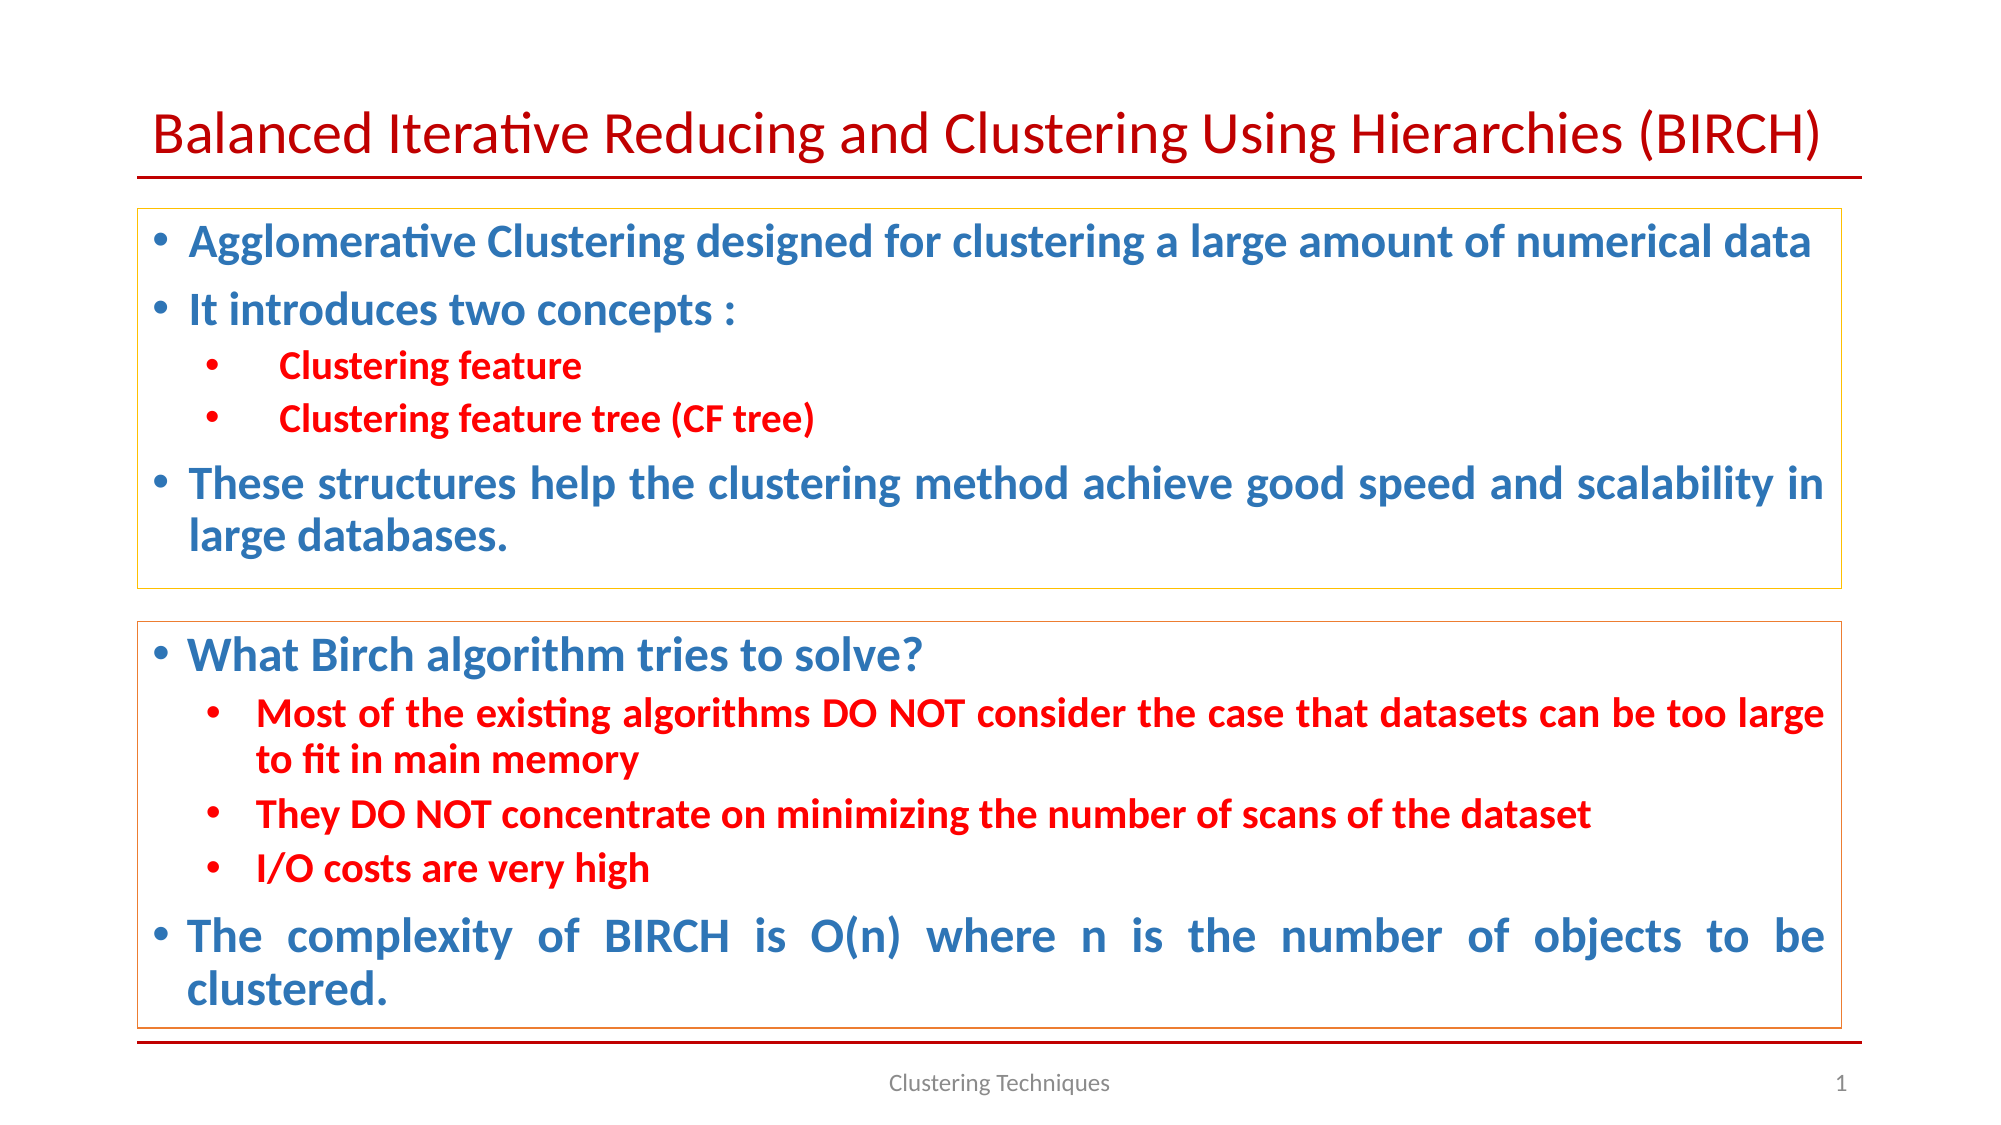

# Balanced Iterative Reducing and Clustering Using Hierarchies (BIRCH)
Agglomerative Clustering designed for clustering a large amount of numerical data
It introduces two concepts :
  Clustering feature
  Clustering feature tree (CF tree)
These structures help the clustering method achieve good speed and scalability in large databases.
What Birch algorithm tries to solve?
Most of the existing algorithms DO NOT consider the case that datasets can be too large to fit in main memory
They DO NOT concentrate on minimizing the number of scans of the dataset
I/O costs are very high
The complexity of BIRCH is O(n) where n is the number of objects to be clustered.
Clustering Techniques
1